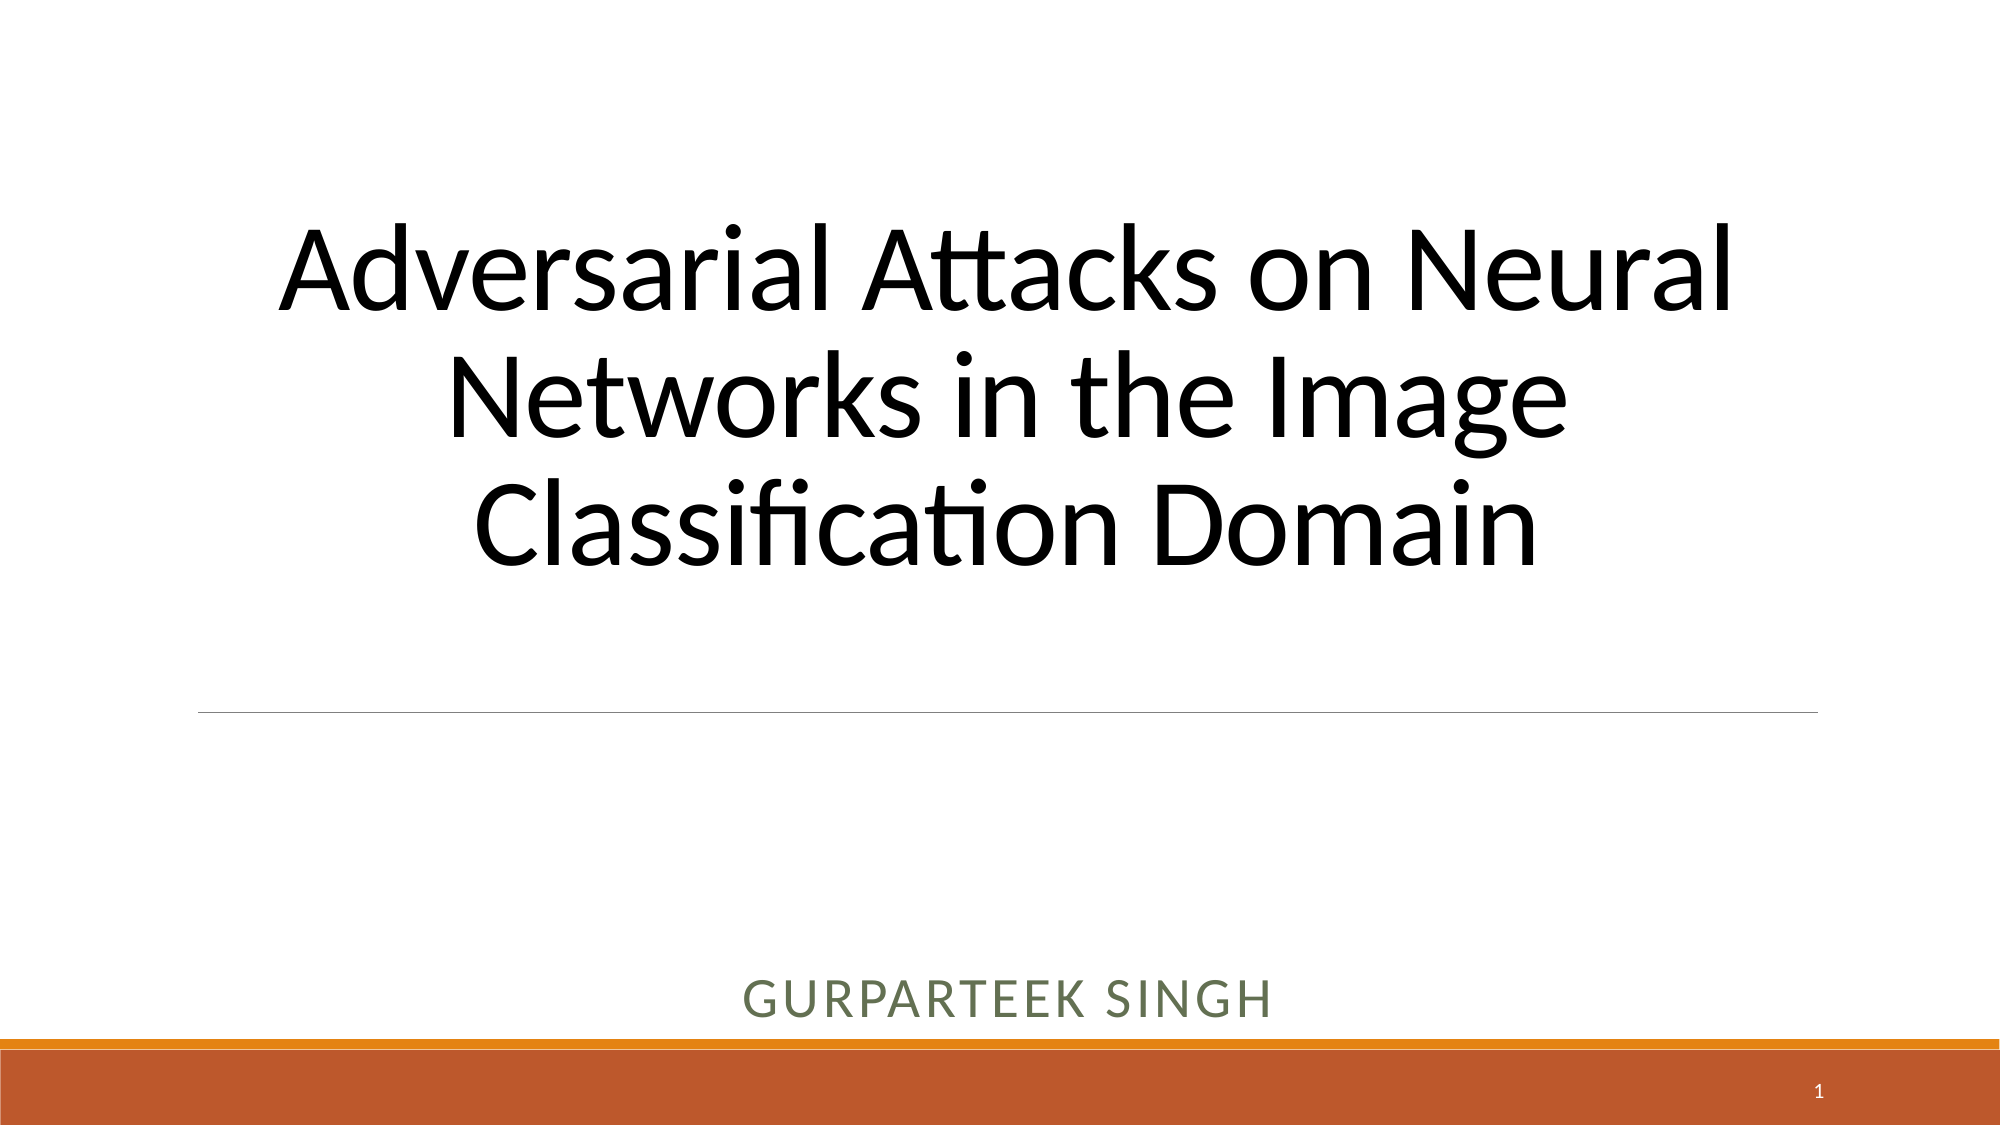

# Adversarial Attacks on Neural Networks in the Image Classification Domain
Gurparteek Singh
1